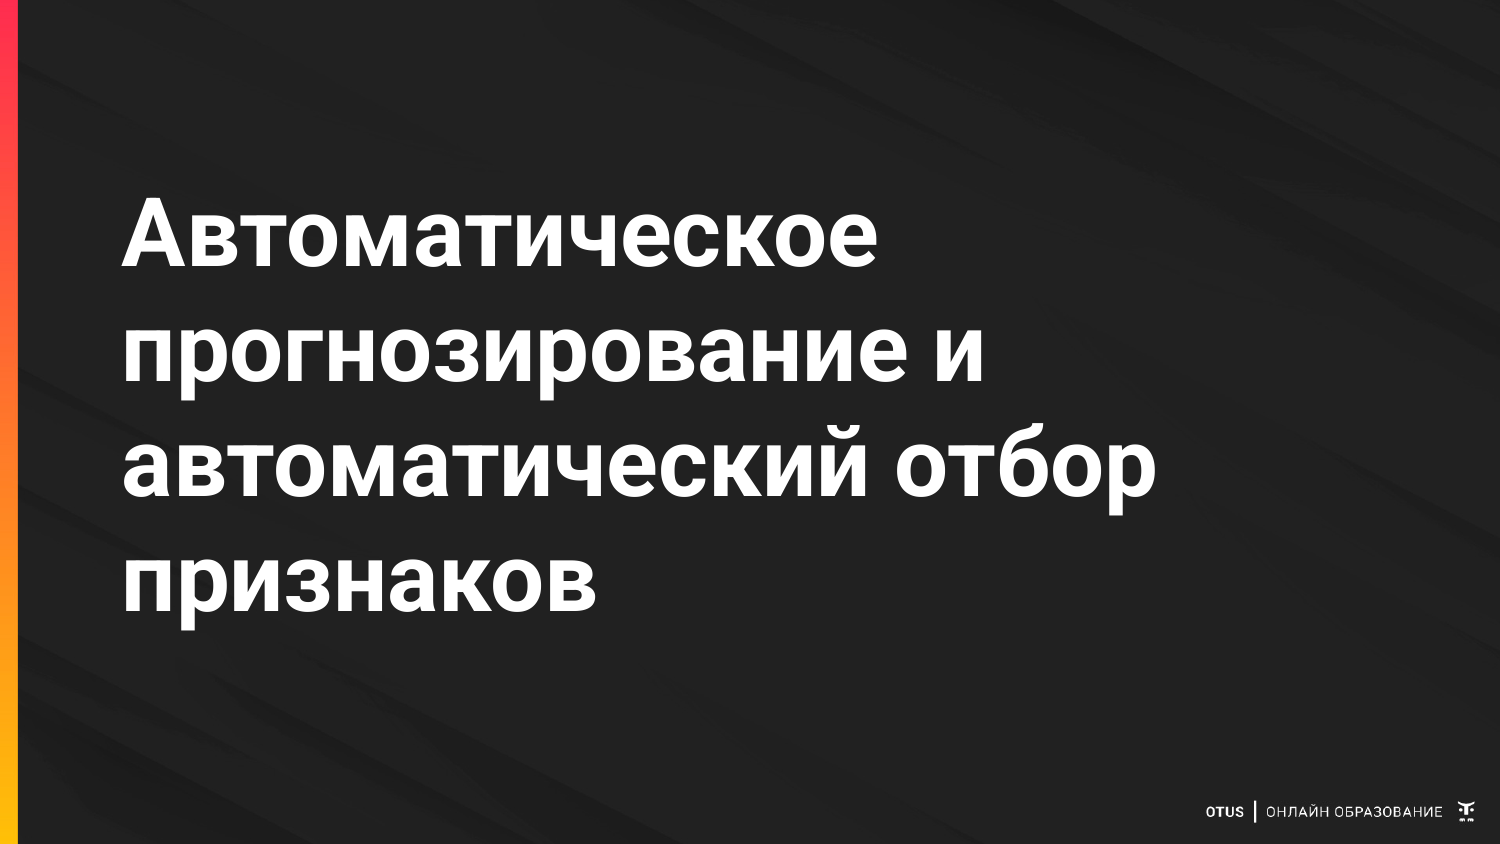

# Автоматическое прогнозирование и автоматический отбор признаков